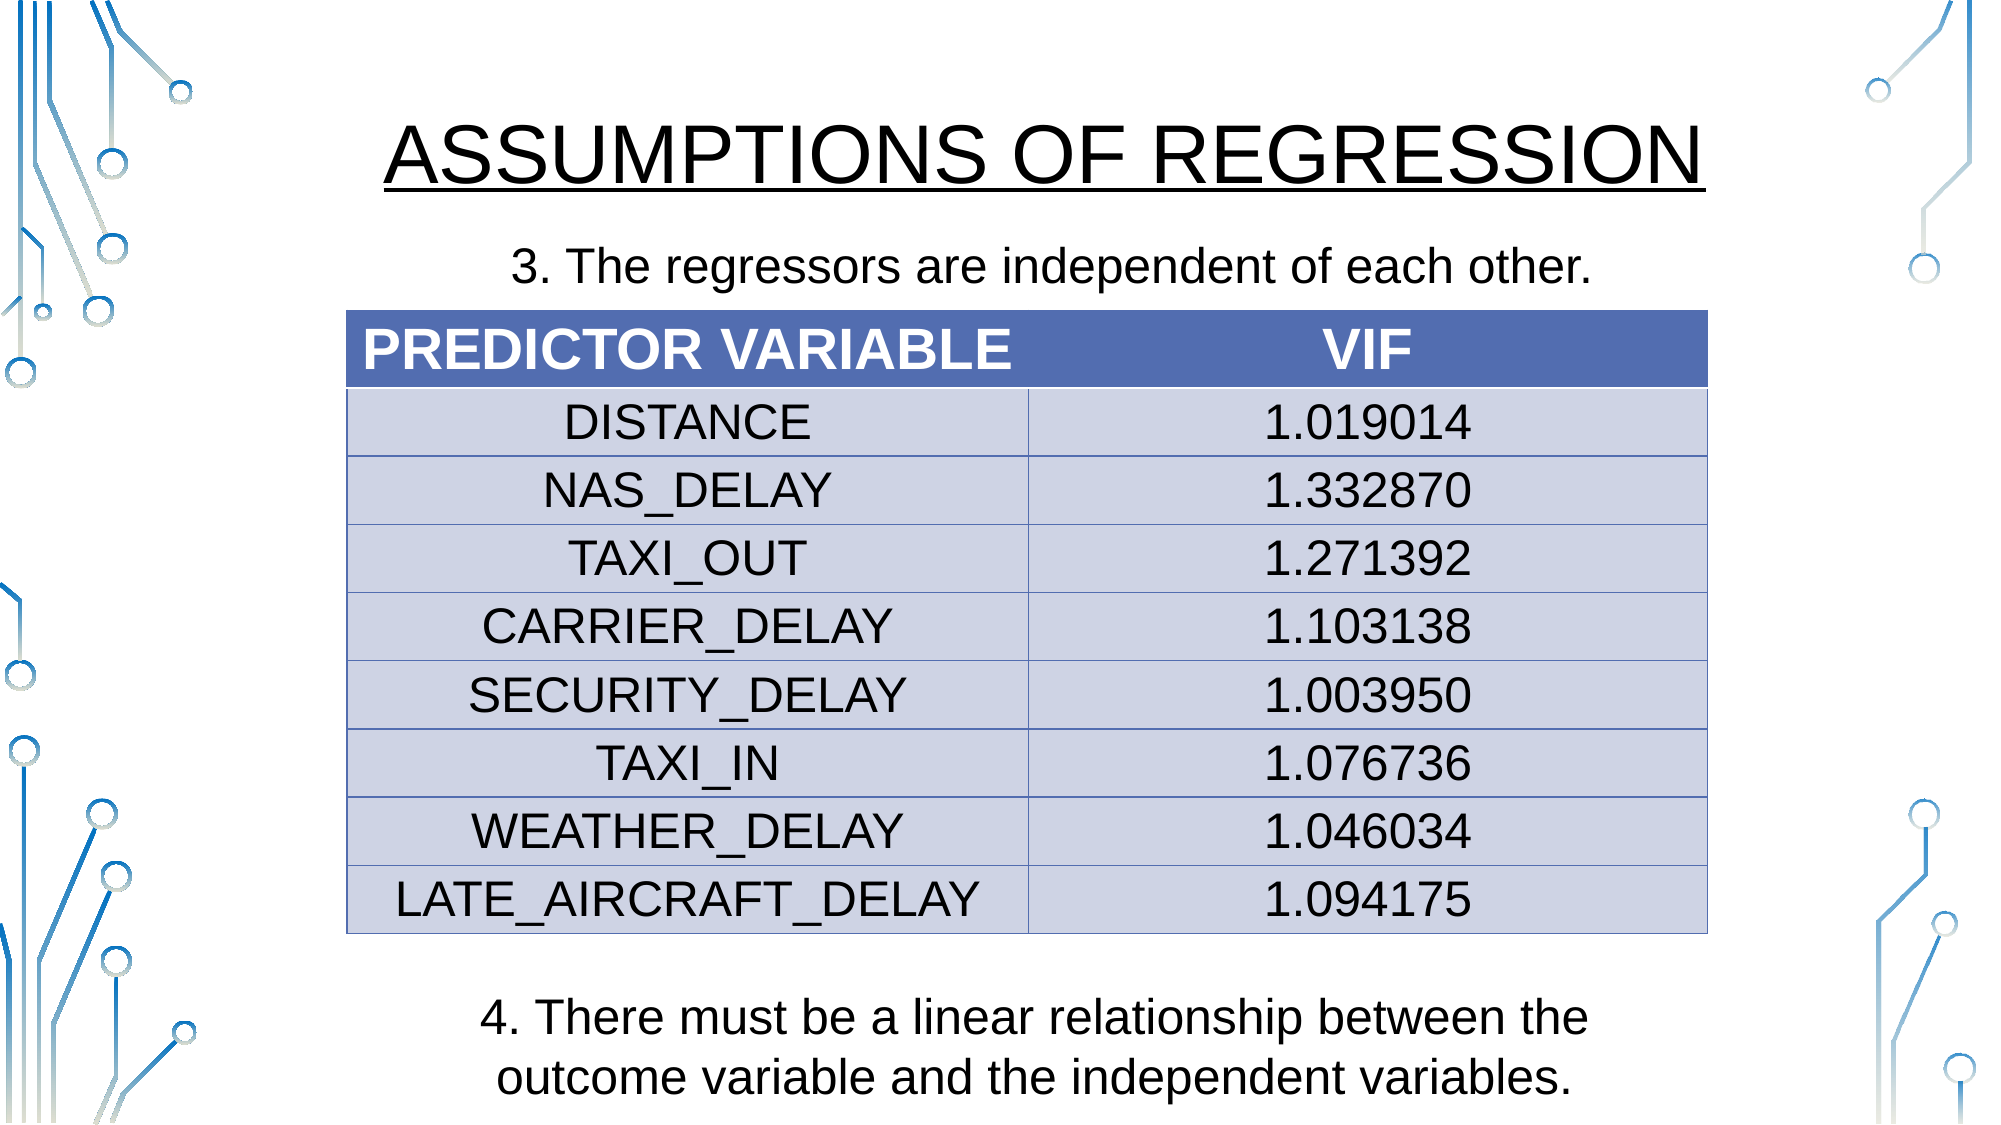

# ASSUMPTIONS OF REGRESSION
  3. The regressors are independent of each other.
| PREDICTOR VARIABLE | VIF |
| --- | --- |
| DISTANCE | 1.019014 |
| NAS\_DELAY | 1.332870 |
| TAXI\_OUT | 1.271392 |
| CARRIER\_DELAY | 1.103138 |
| SECURITY\_DELAY | 1.003950 |
| TAXI\_IN | 1.076736 |
| WEATHER\_DELAY | 1.046034 |
| LATE\_AIRCRAFT\_DELAY | 1.094175 |
4. There must be a linear relationship between the outcome variable and the independent variables.